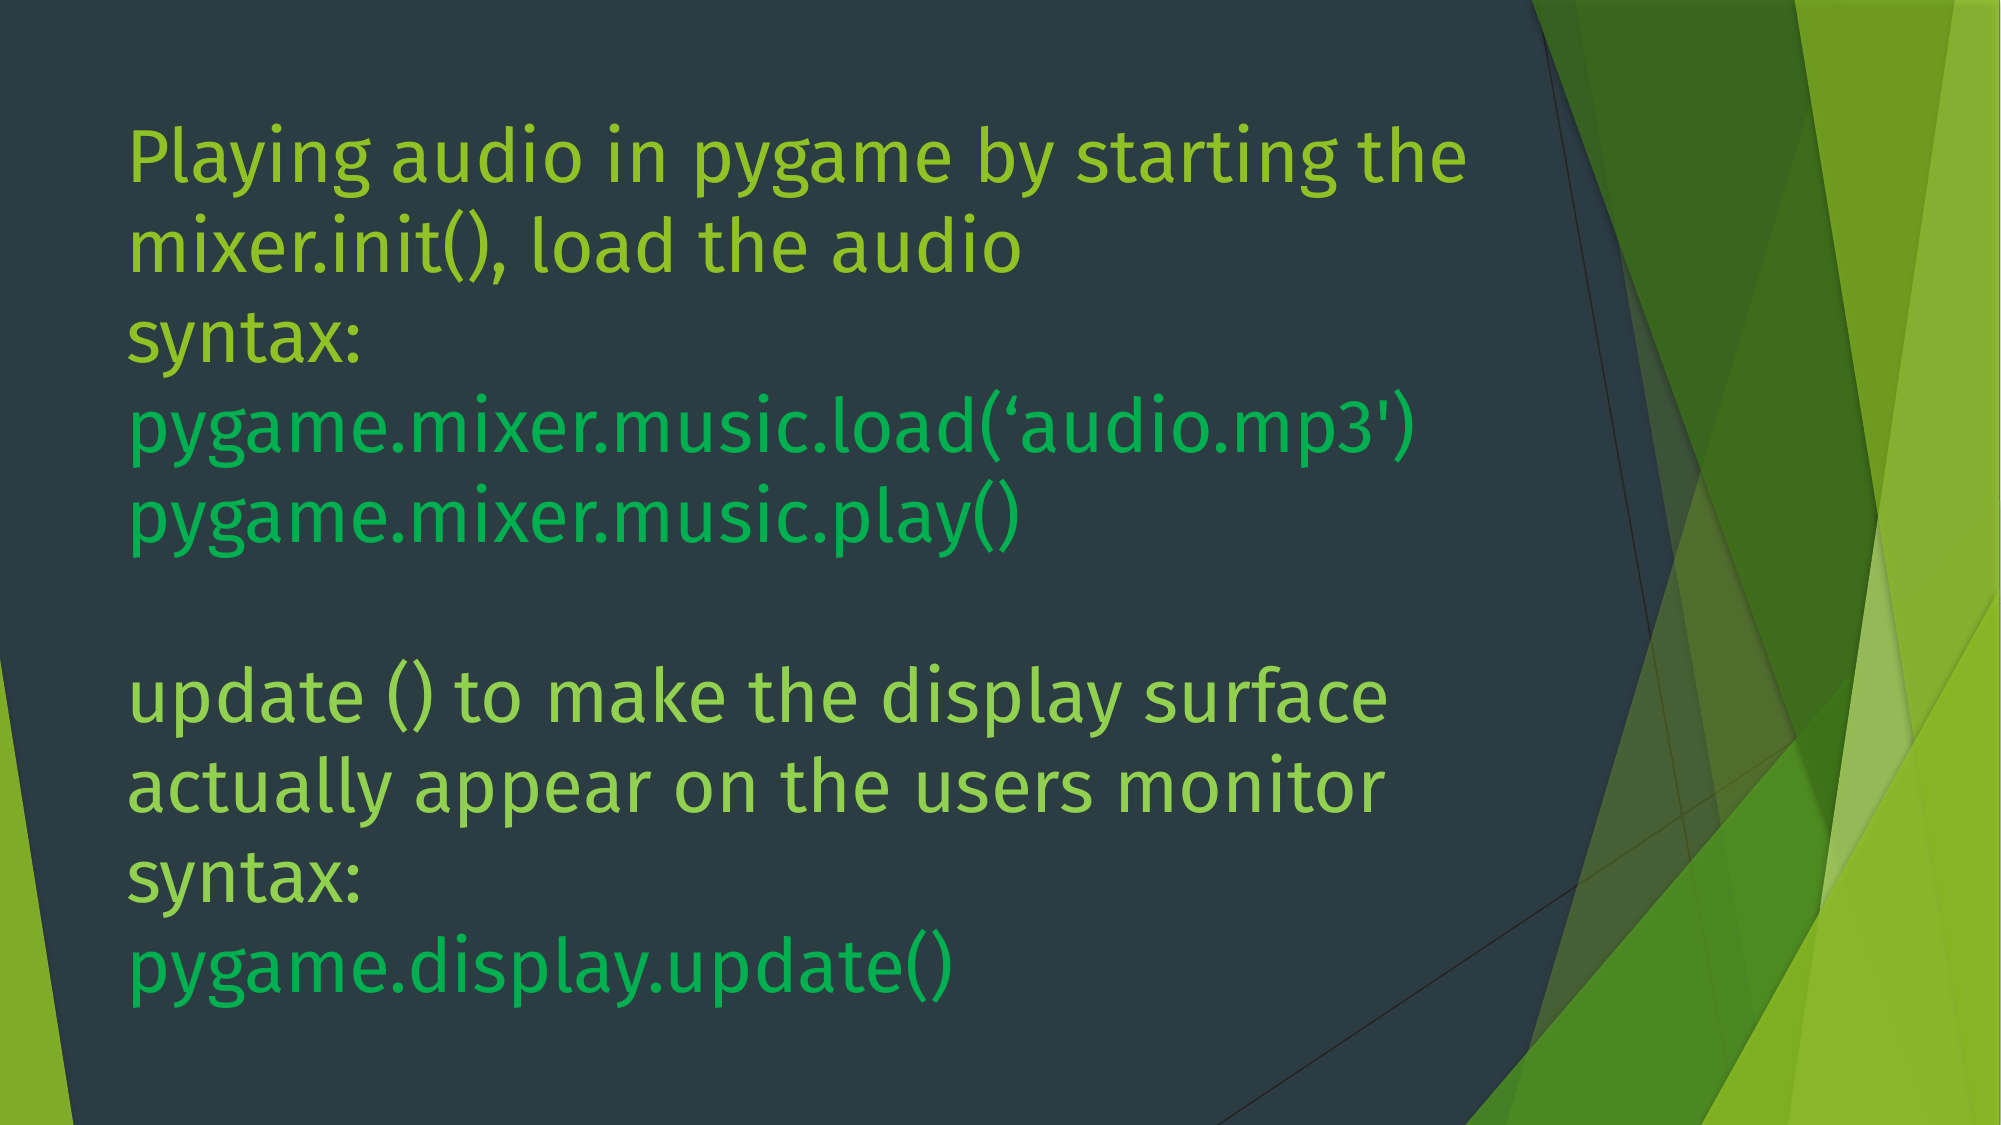

# Playing audio in pygame by starting the mixer.init(), load the audio syntax: pygame.mixer.music.load(‘audio.mp3') pygame.mixer.music.play() update () to make the display surface actually appear on the users monitor syntax: pygame.display.update()